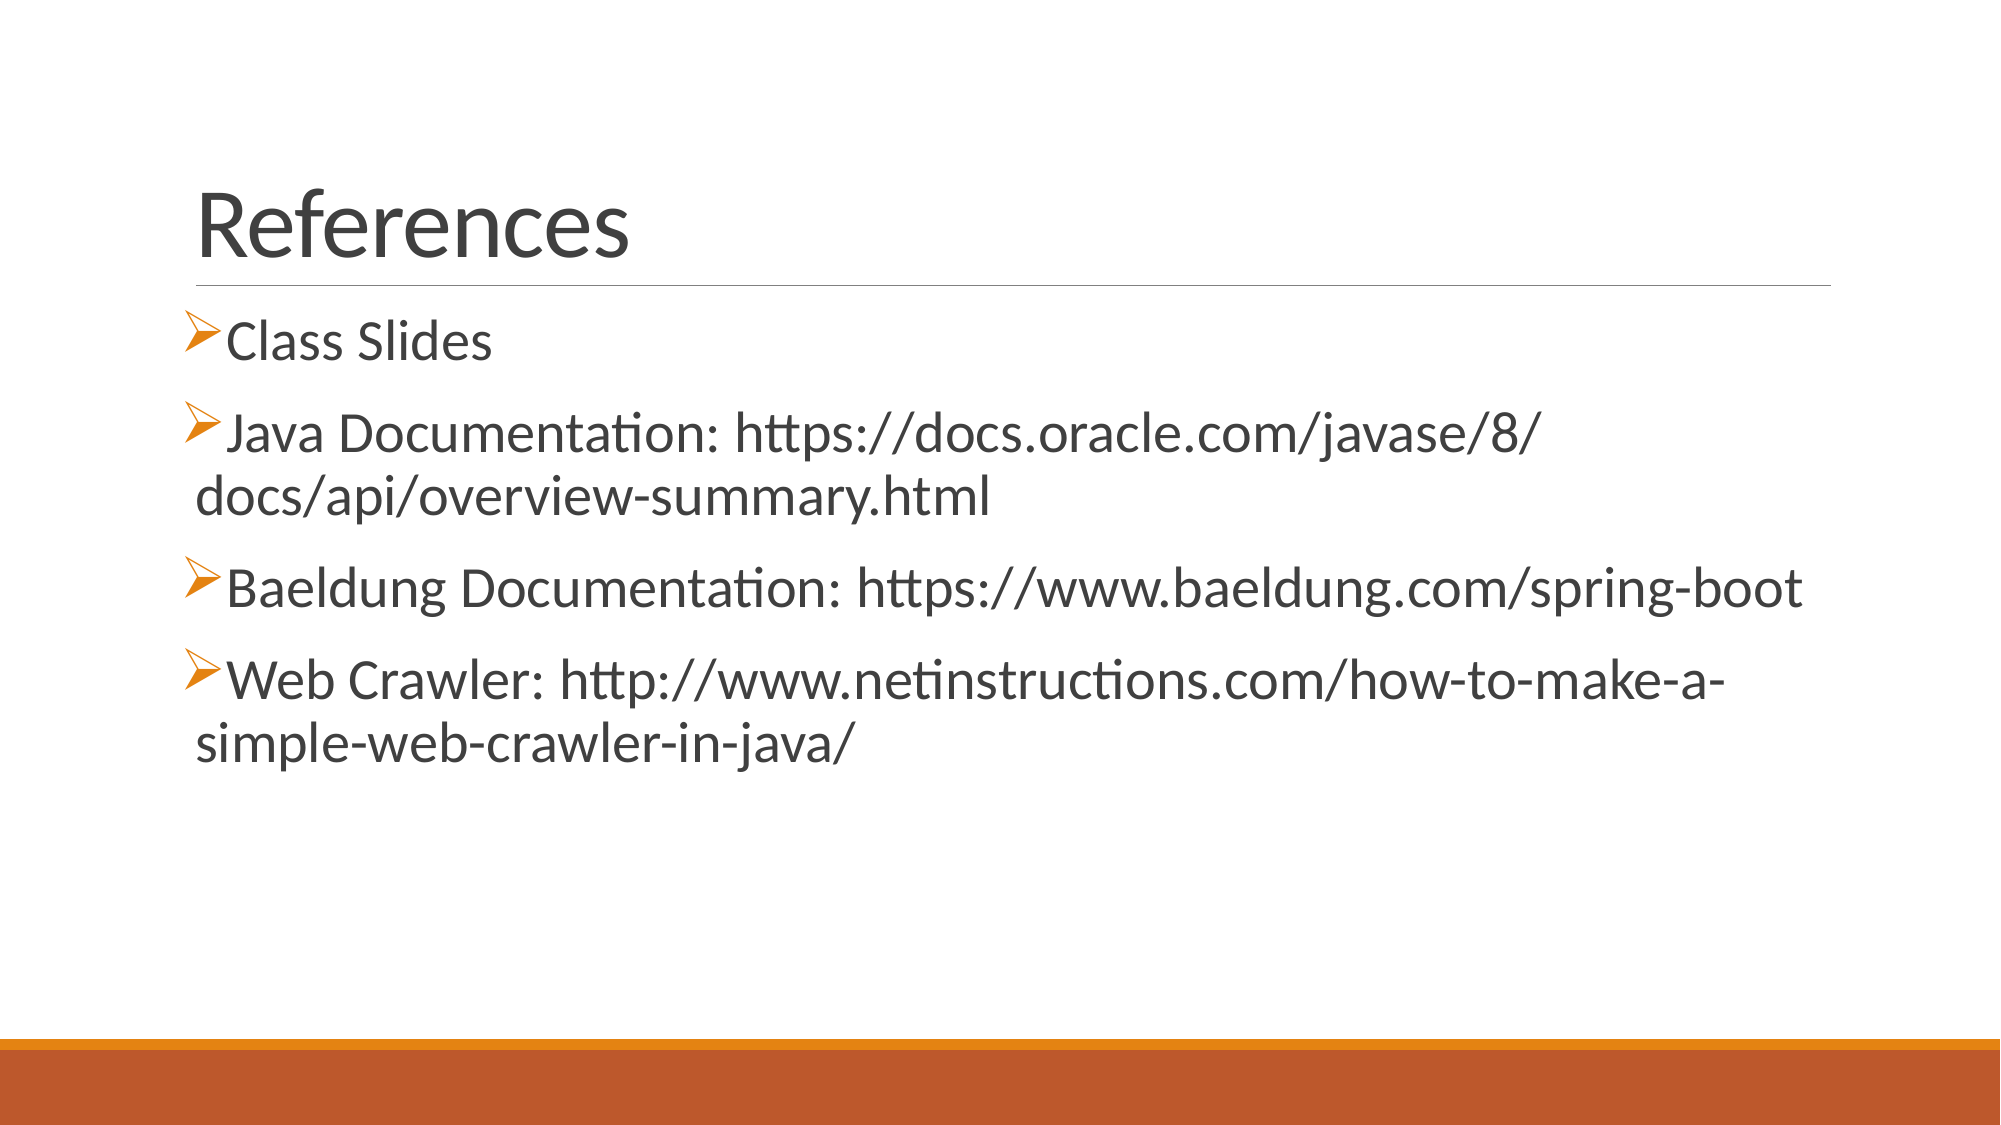

# References
Class Slides
Java Documentation: https://docs.oracle.com/javase/8/ docs/api/overview-summary.html
Baeldung Documentation: https://www.baeldung.com/spring-boot
Web Crawler: http://www.netinstructions.com/how-to-make-a-simple-web-crawler-in-java/